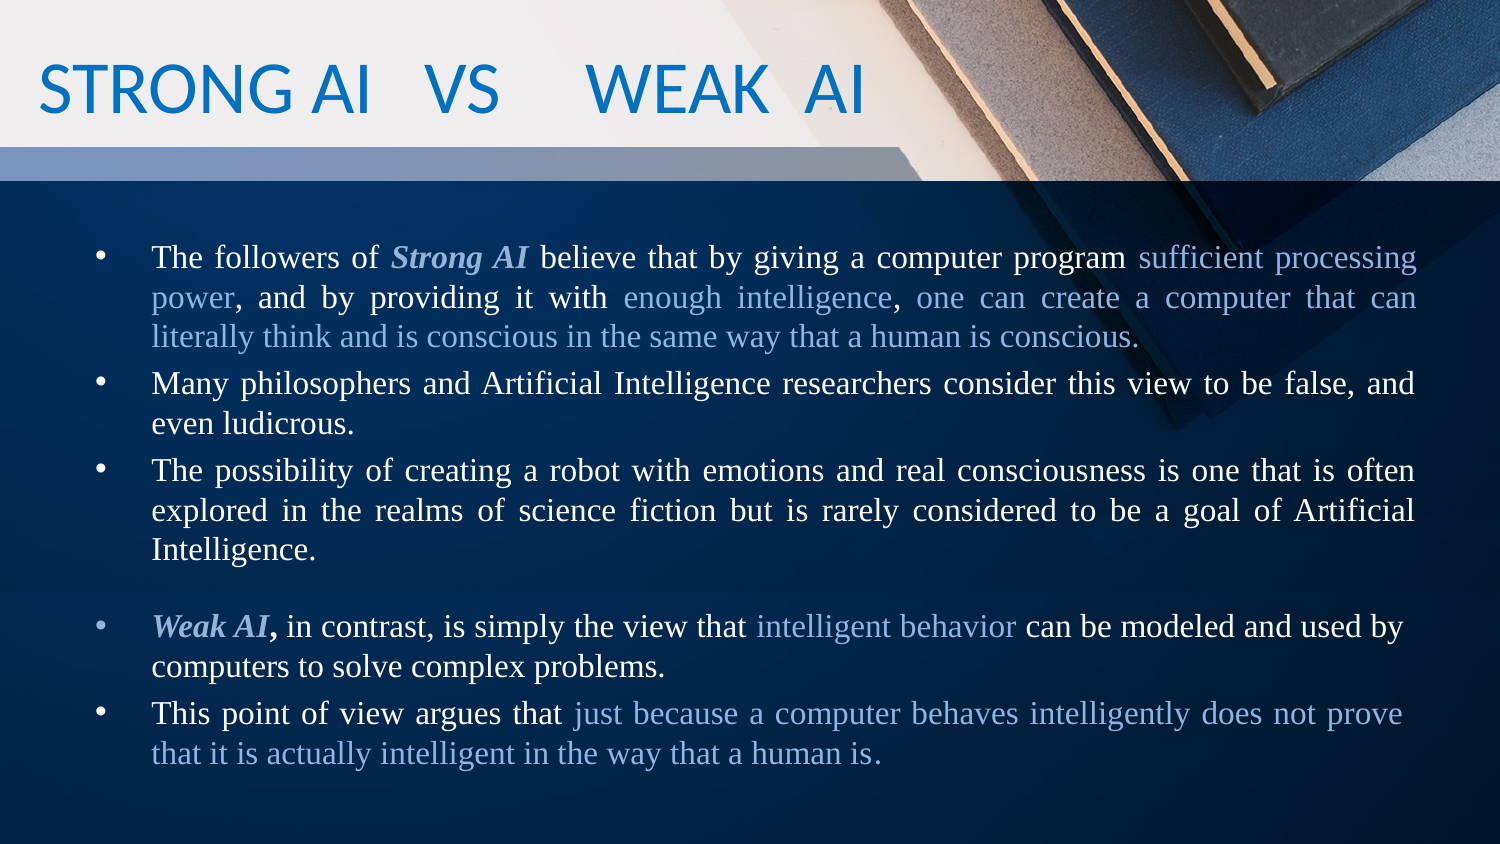

# STRONG AI   VS     WEAK  AI
The followers of Strong AI believe that by giving a computer program sufficient processing power, and by providing it with enough intelligence, one can create a computer that can literally think and is conscious in the same way that a human is conscious.
Many philosophers and Artificial Intelligence researchers consider this view to be false, and even ludicrous.
The possibility of creating a robot with emotions and real consciousness is one that is often explored in the realms of science fiction but is rarely considered to be a goal of Artificial Intelligence.
Weak AI, in contrast, is simply the view that intelligent behavior can be modeled and used by computers to solve complex problems.
This point of view argues that just because a computer behaves intelligently does not prove that it is actually intelligent in the way that a human is.